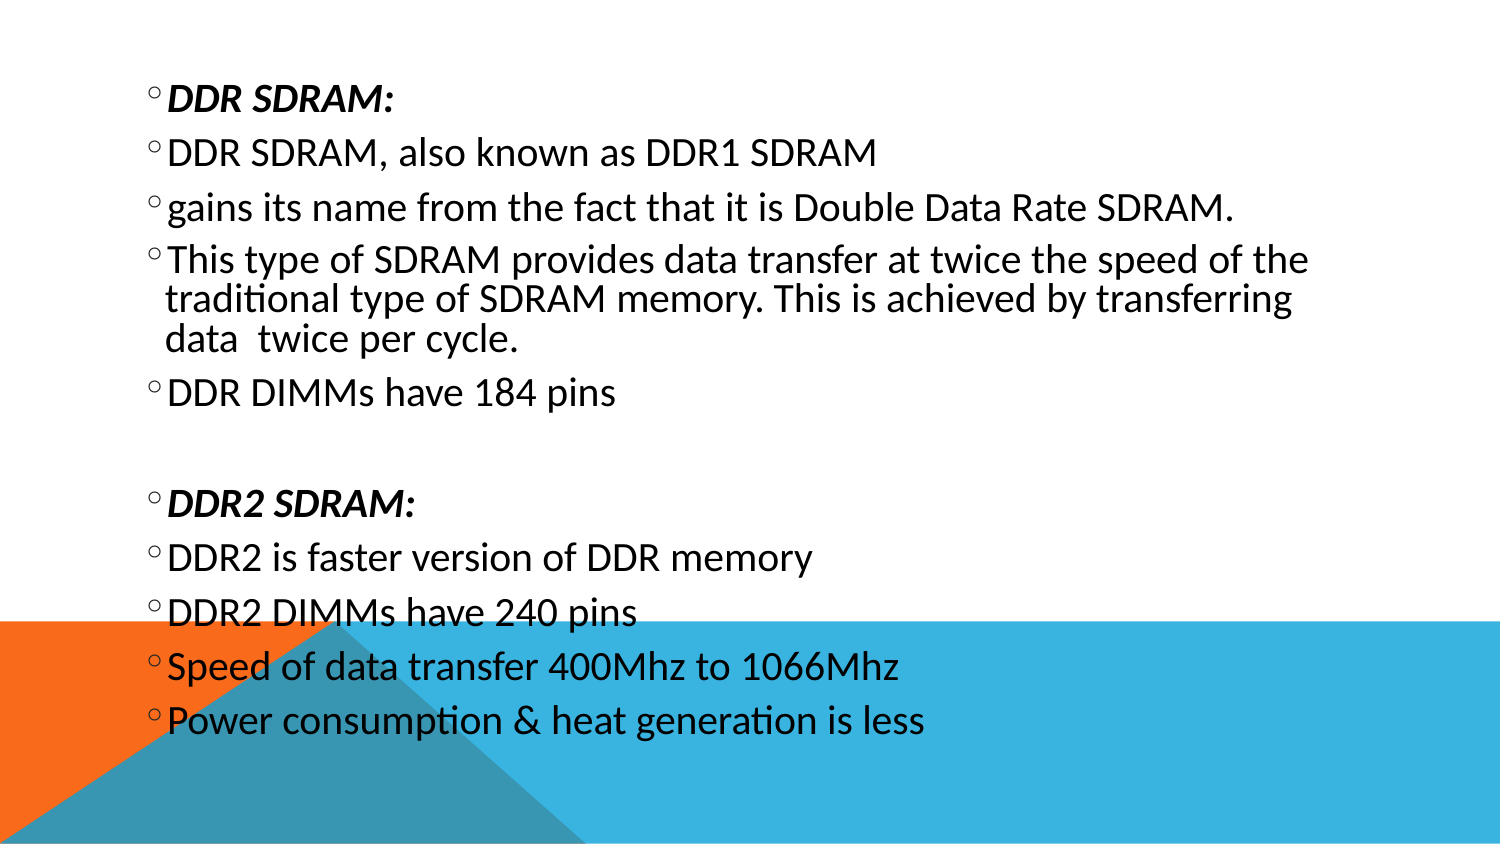

DDR SDRAM:
DDR SDRAM, also known as DDR1 SDRAM
gains its name from the fact that it is Double Data Rate SDRAM.
This type of SDRAM provides data transfer at twice the speed of the  traditional type of SDRAM memory. This is achieved by transferring data  twice per cycle.
DDR DIMMs have 184 pins

DDR2 SDRAM:
DDR2 is faster version of DDR memory
DDR2 DIMMs have 240 pins
Speed of data transfer 400Mhz to 1066Mhz
Power consumption & heat generation is less